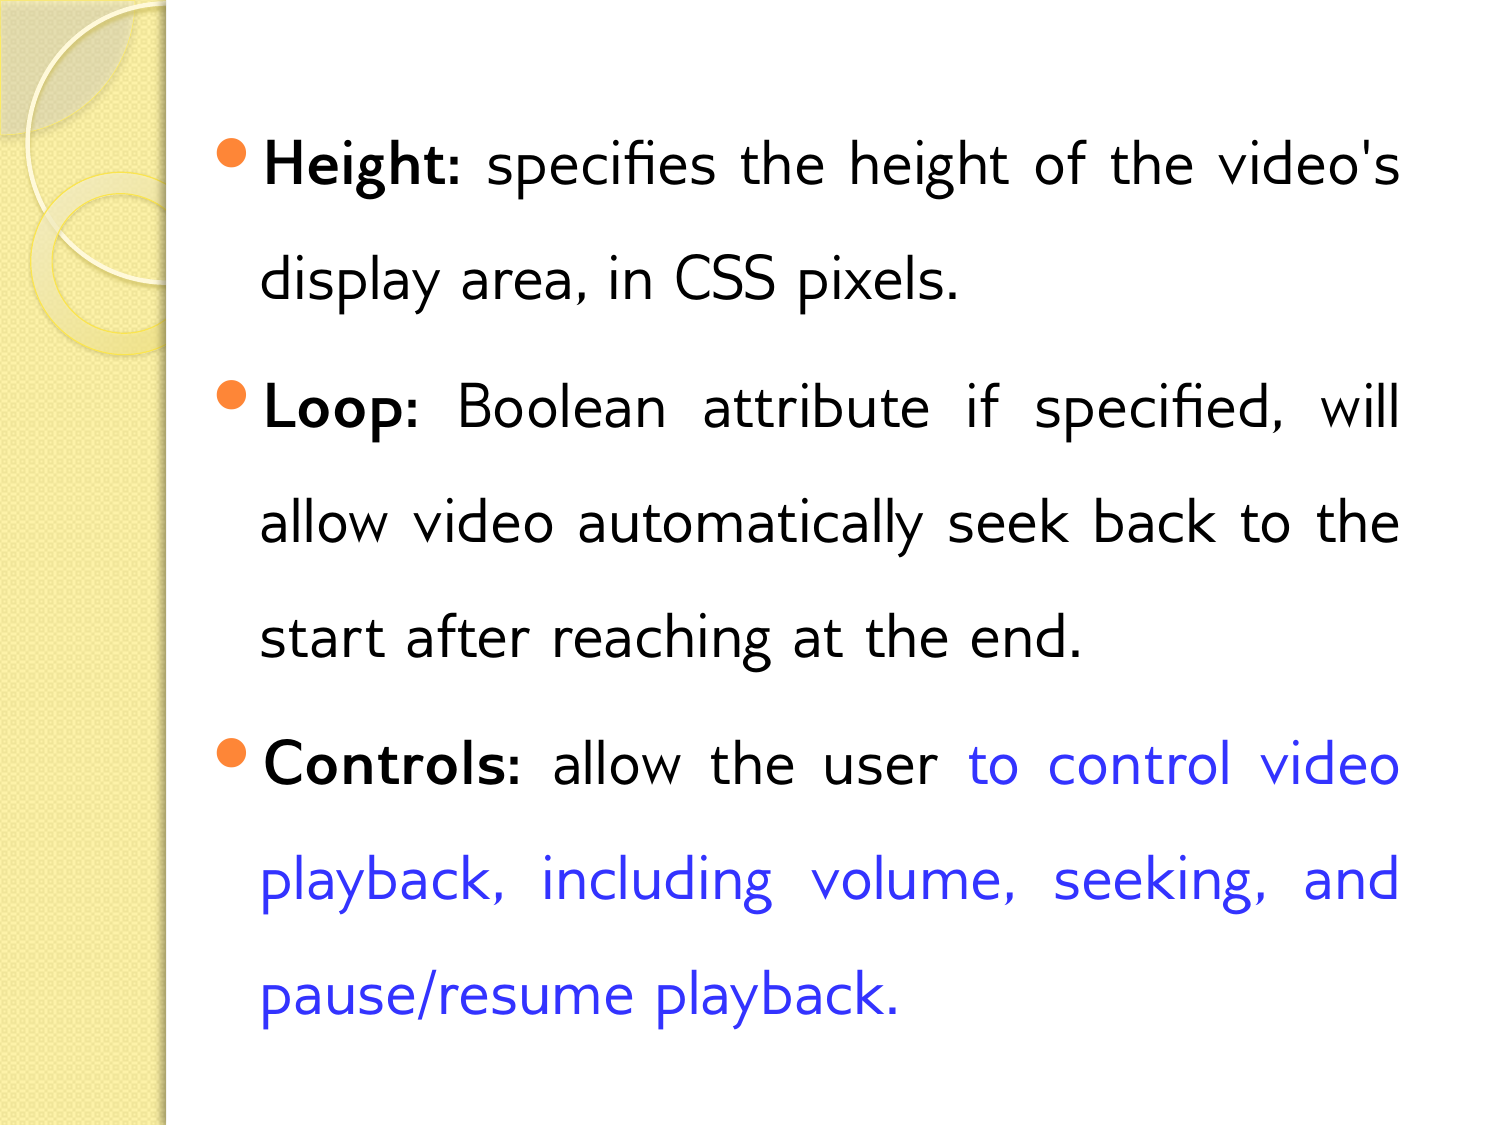

Height: specifies the height of the video's display area, in CSS pixels.
Loop: Boolean attribute if specified, will allow video automatically seek back to the start after reaching at the end.
Controls: allow the user to control video playback, including volume, seeking, and pause/resume playback.